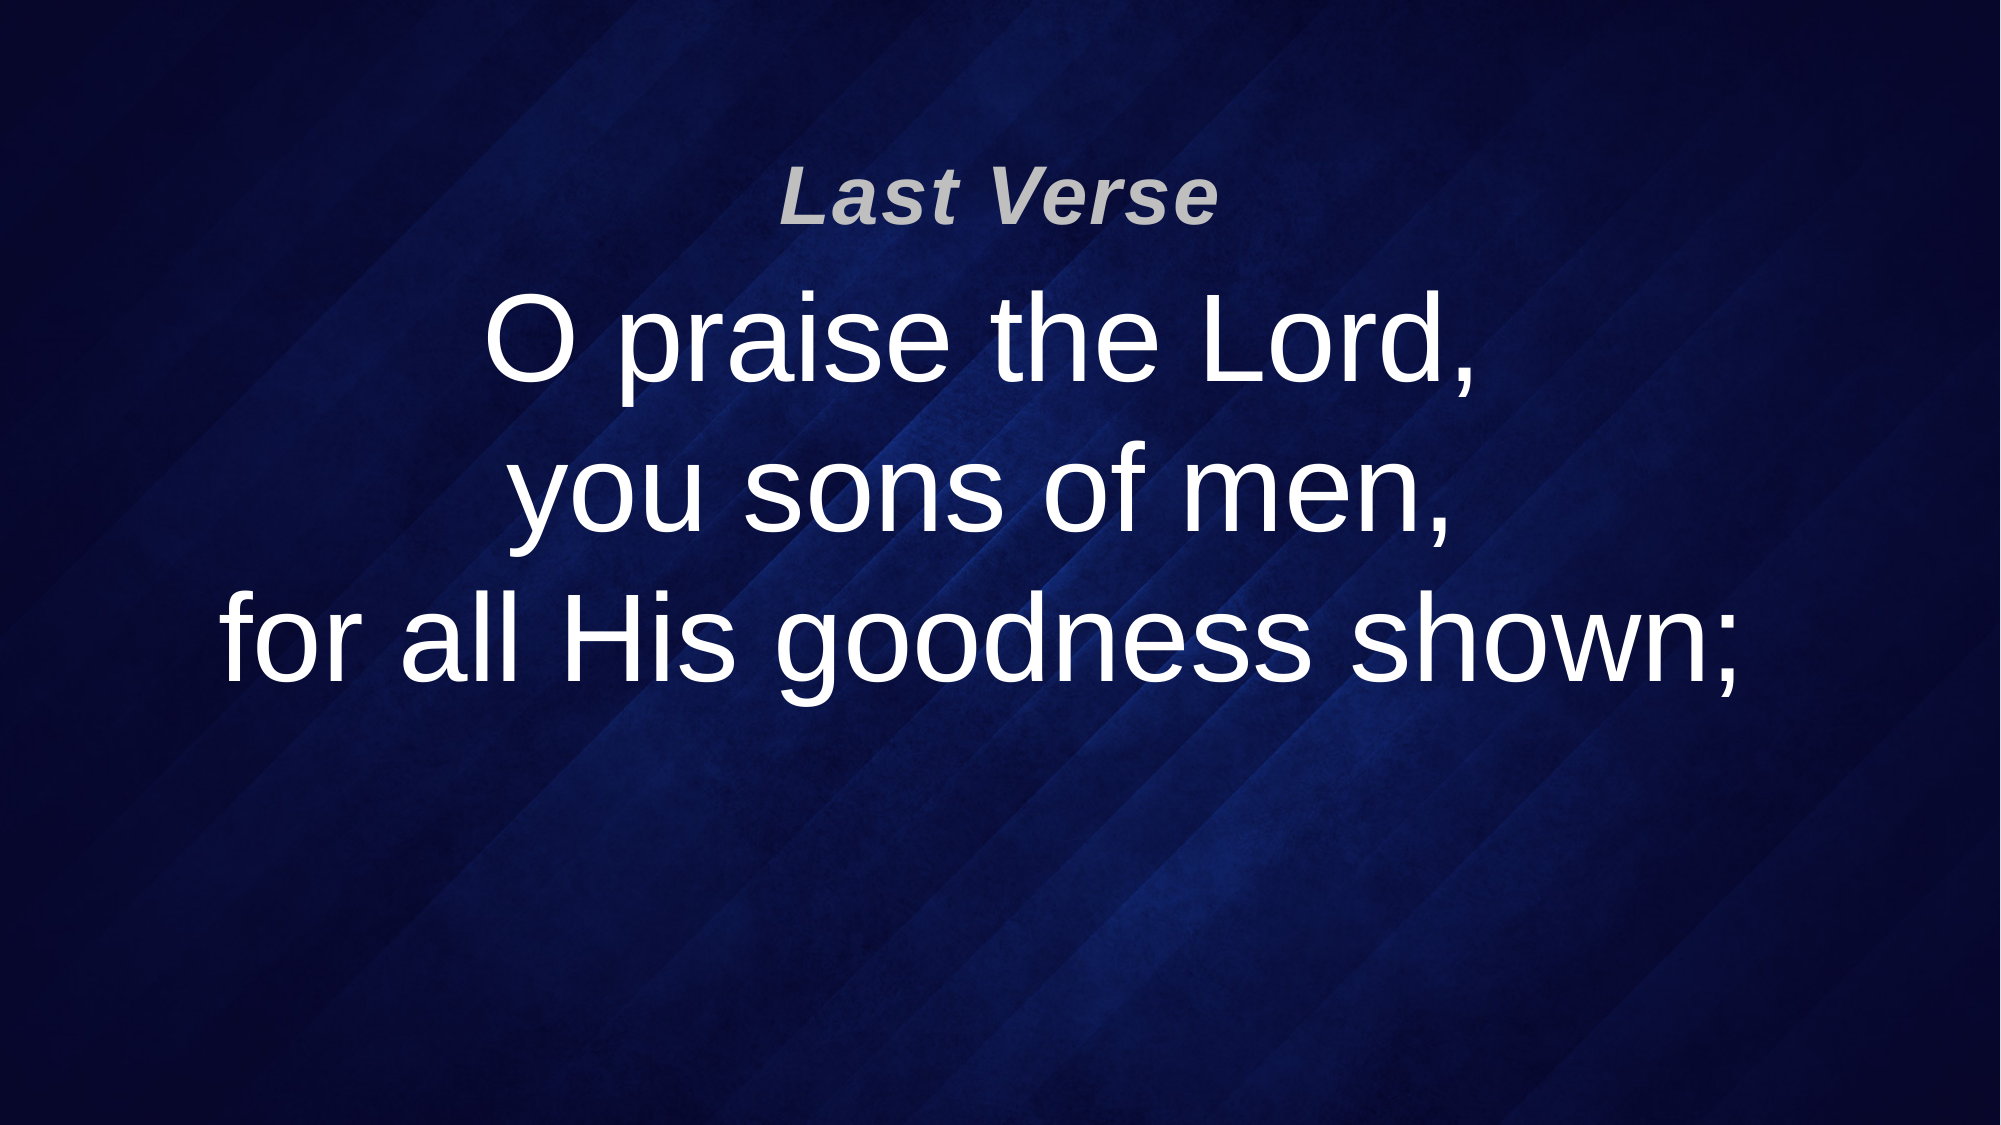

Last Verse
# O praise the Lord, you sons of men, for all His goodness shown;